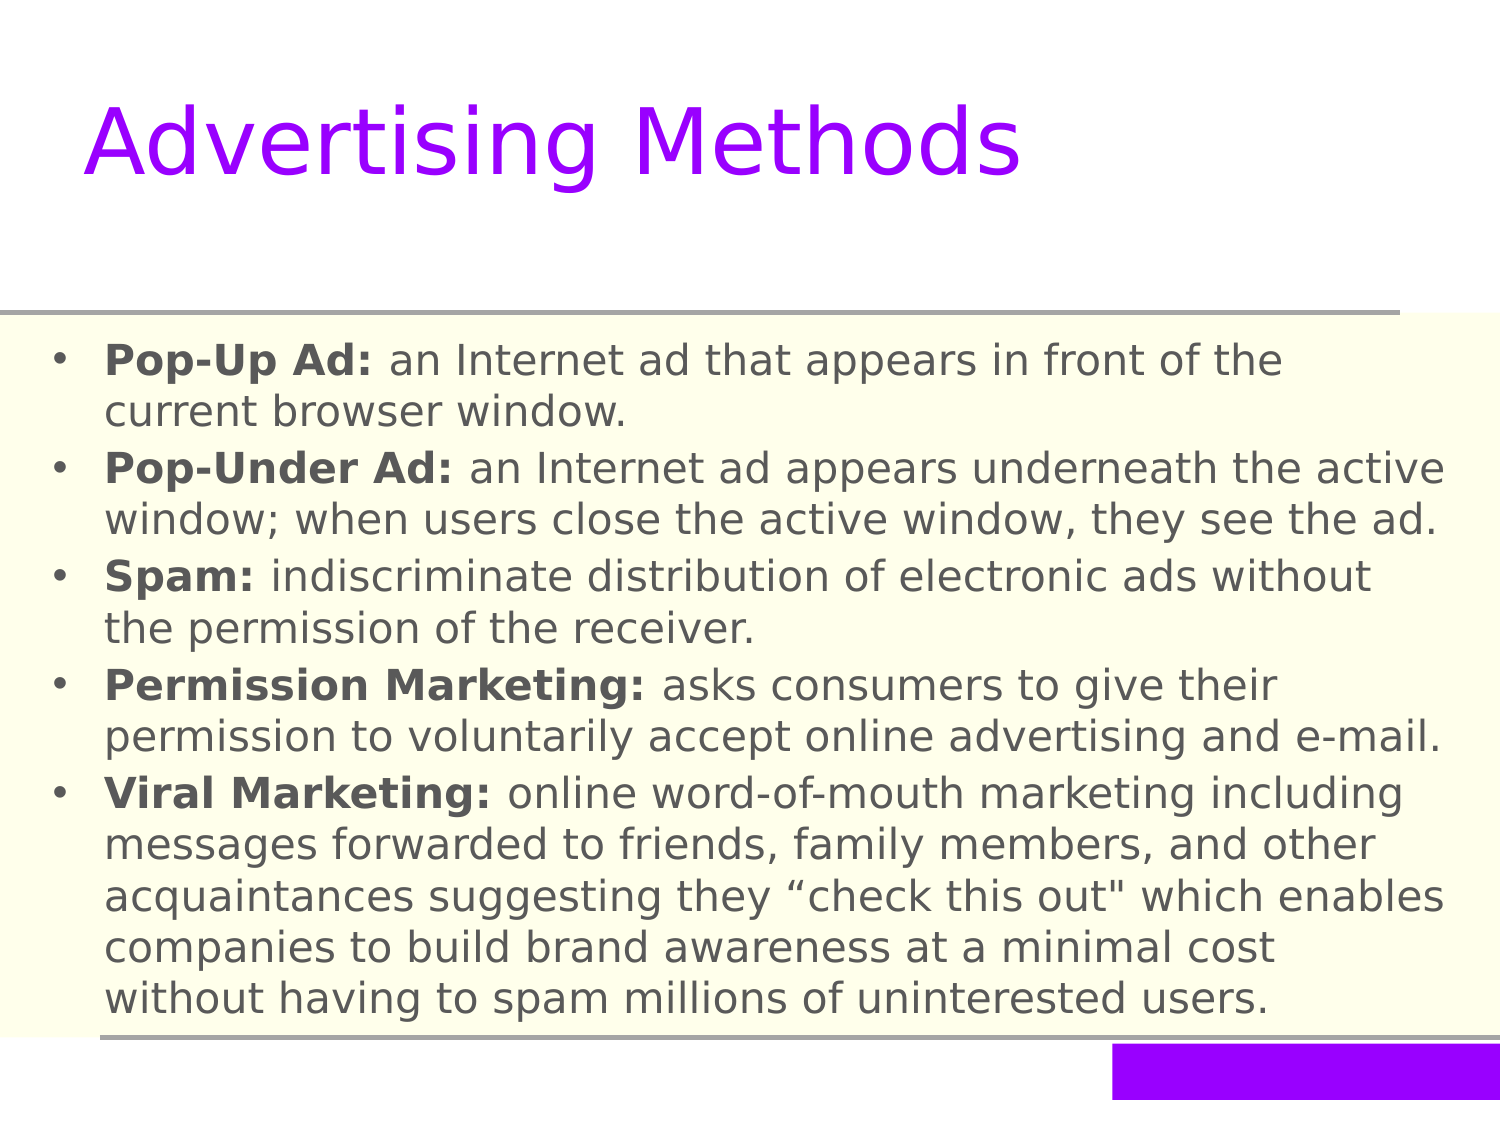

Advertising Methods
Pop-Up Ad: an Internet ad that appears in front of the current browser window.
Pop-Under Ad: an Internet ad appears underneath the active window; when users close the active window, they see the ad.
Spam: indiscriminate distribution of electronic ads without the permission of the receiver.
Permission Marketing: asks consumers to give their permission to voluntarily accept online advertising and e-mail.
Viral Marketing: online word-of-mouth marketing including messages forwarded to friends, family members, and other acquaintances suggesting they “check this out" which enables companies to build brand awareness at a minimal cost without having to spam millions of uninterested users.